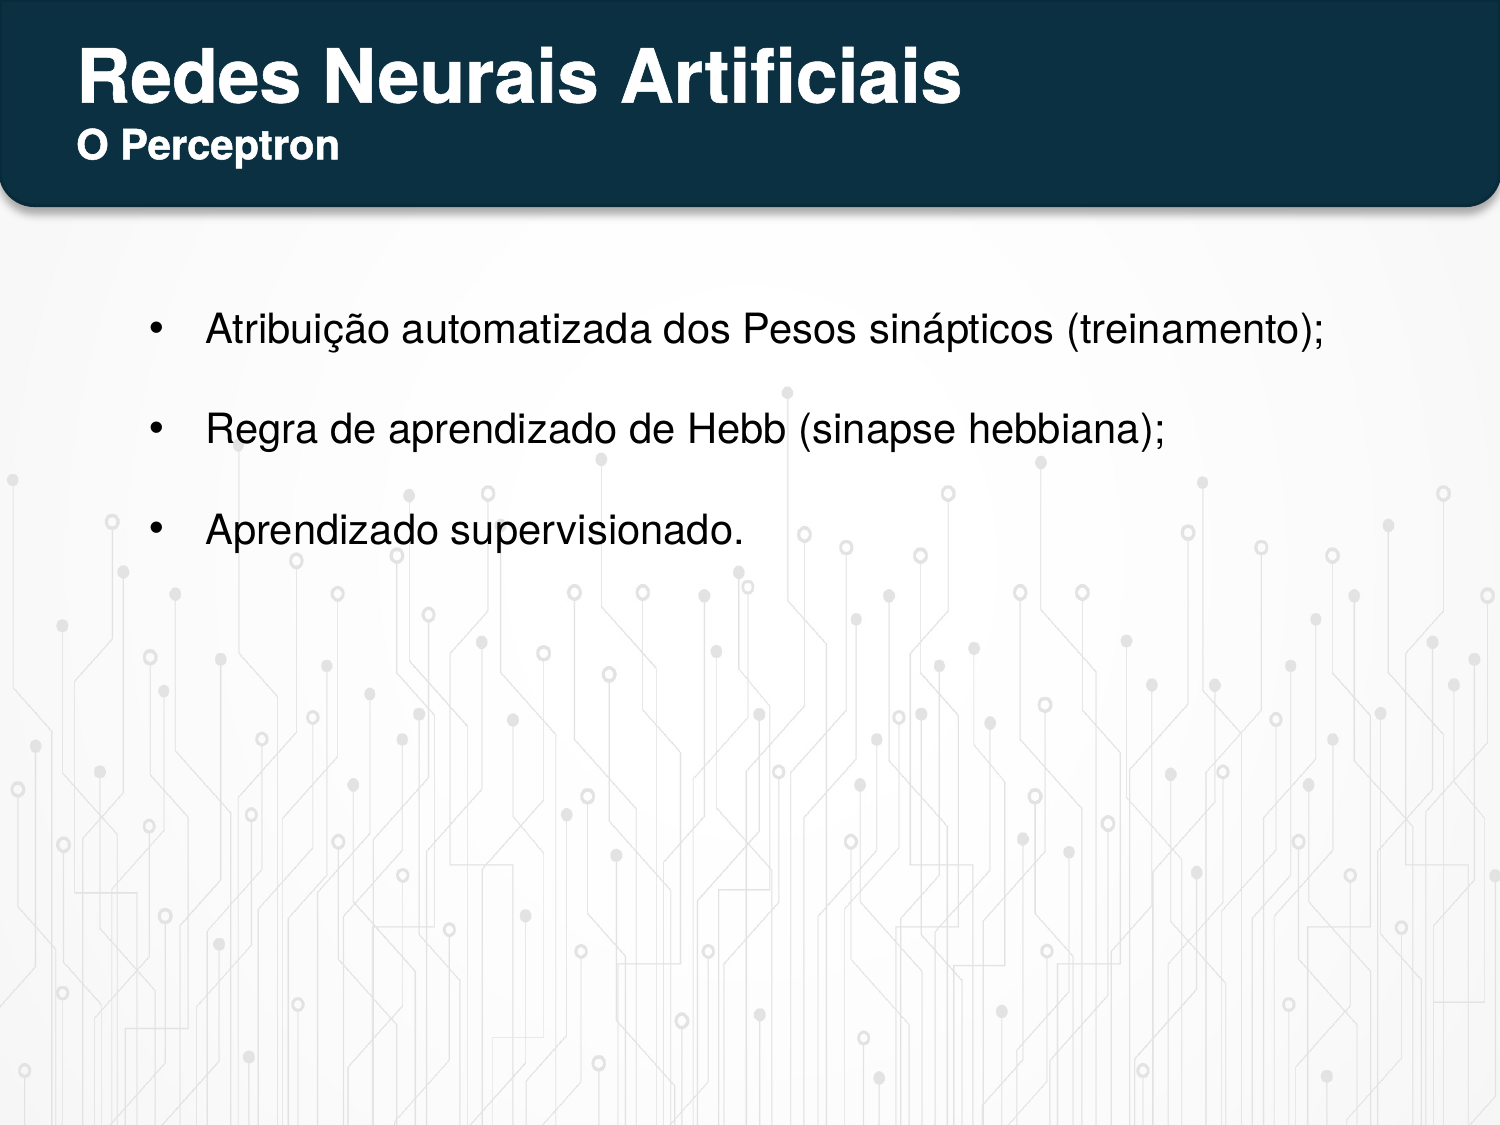

Redes Neurais Artificiais
O Perceptron
Atribuição automatizada dos Pesos sinápticos (treinamento);

Regra de aprendizado de Hebb (sinapse hebbiana);

Aprendizado supervisionado.